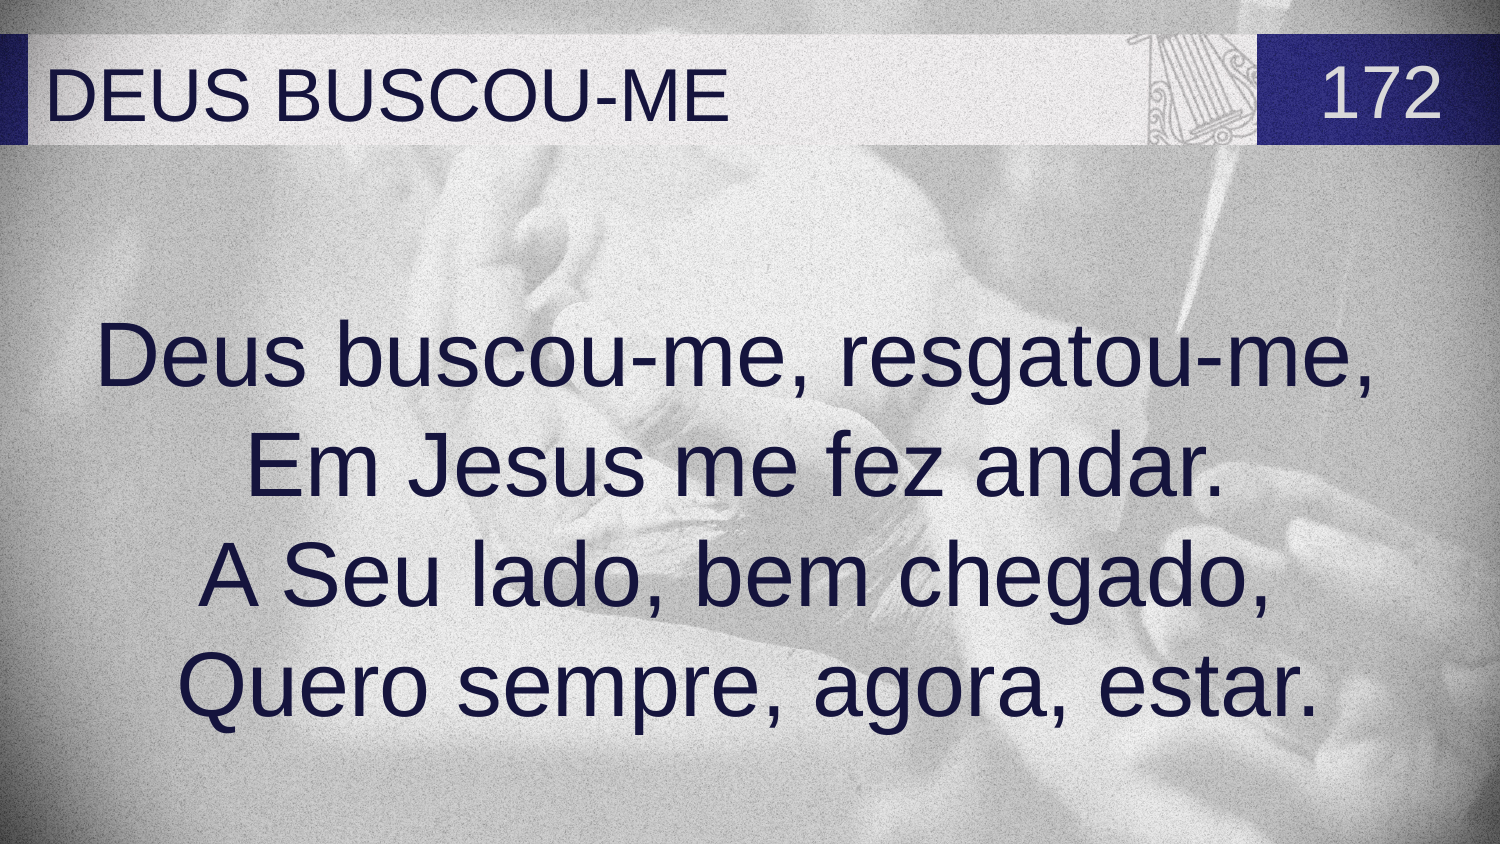

# DEUS BUSCOU-ME
172
Deus buscou-me, resgatou-me,
Em Jesus me fez andar.
A Seu lado, bem chegado,
Quero sempre, agora, estar.